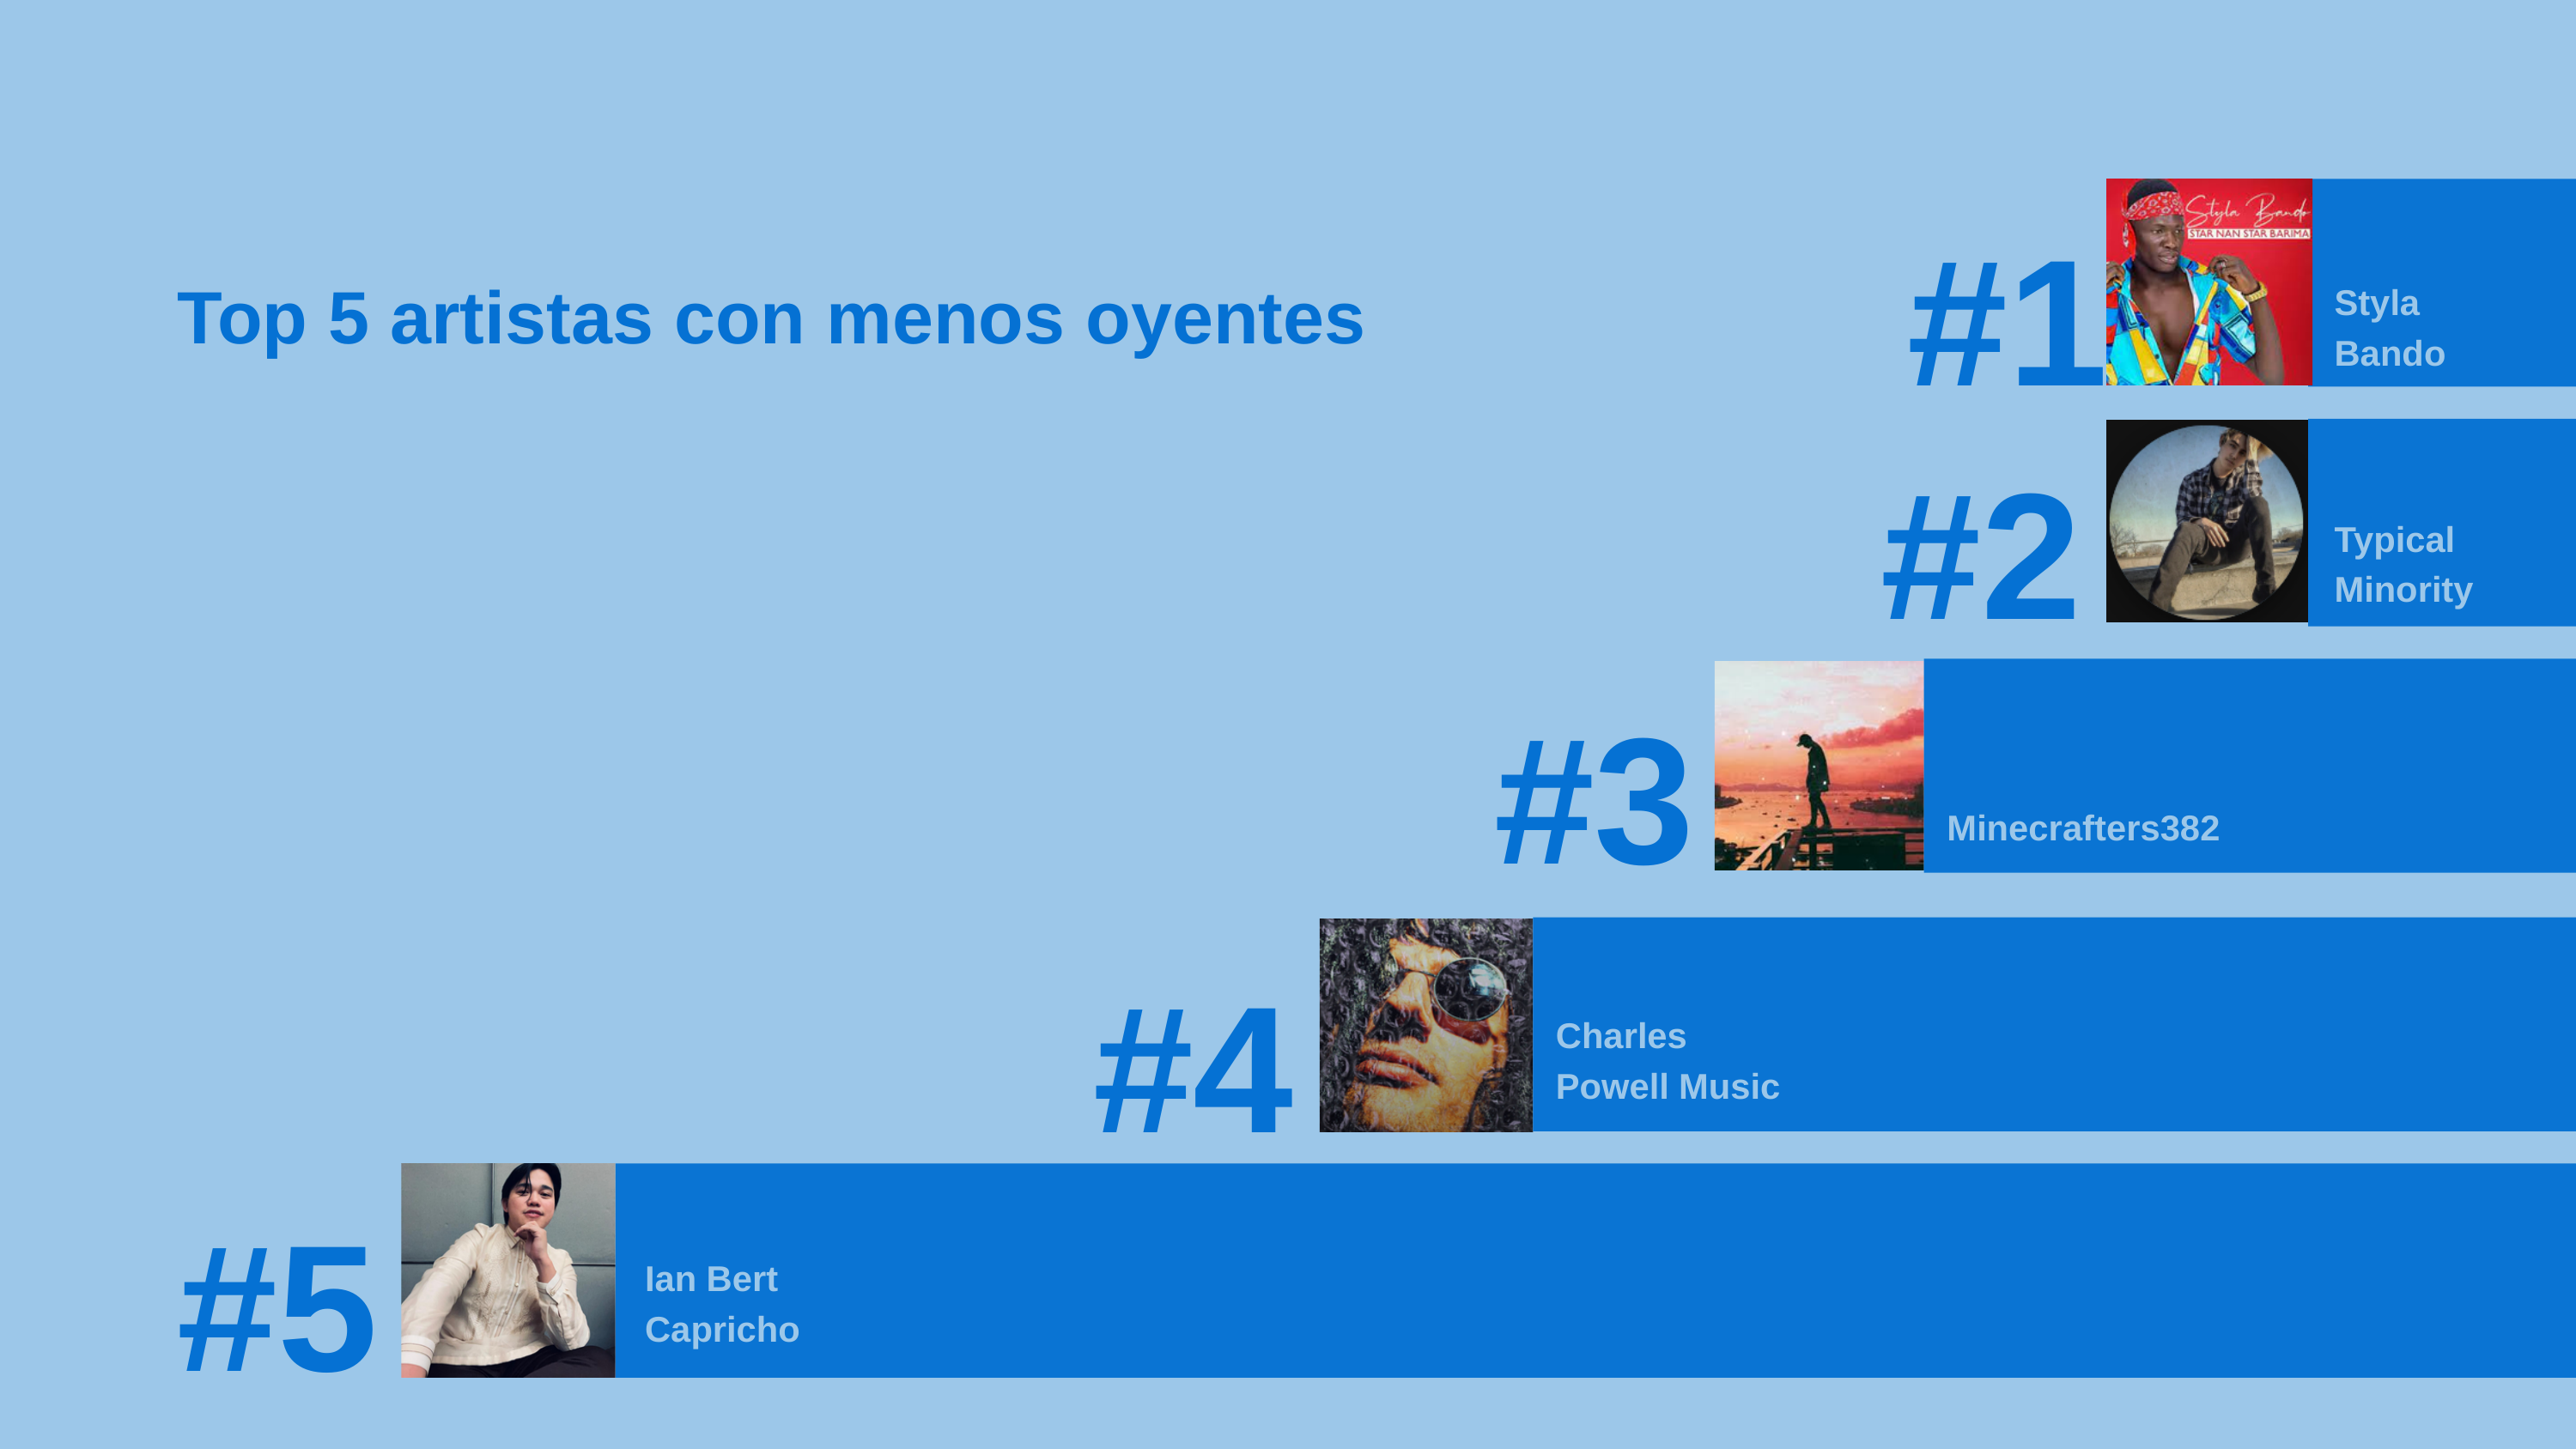

#1

Top 5 artistas con menos oyentes
Styla
Bando

#2

Typical
Minority
#3

Minecrafters382
#4

Charles
Powell Music
#5

Ian Bert
Capricho